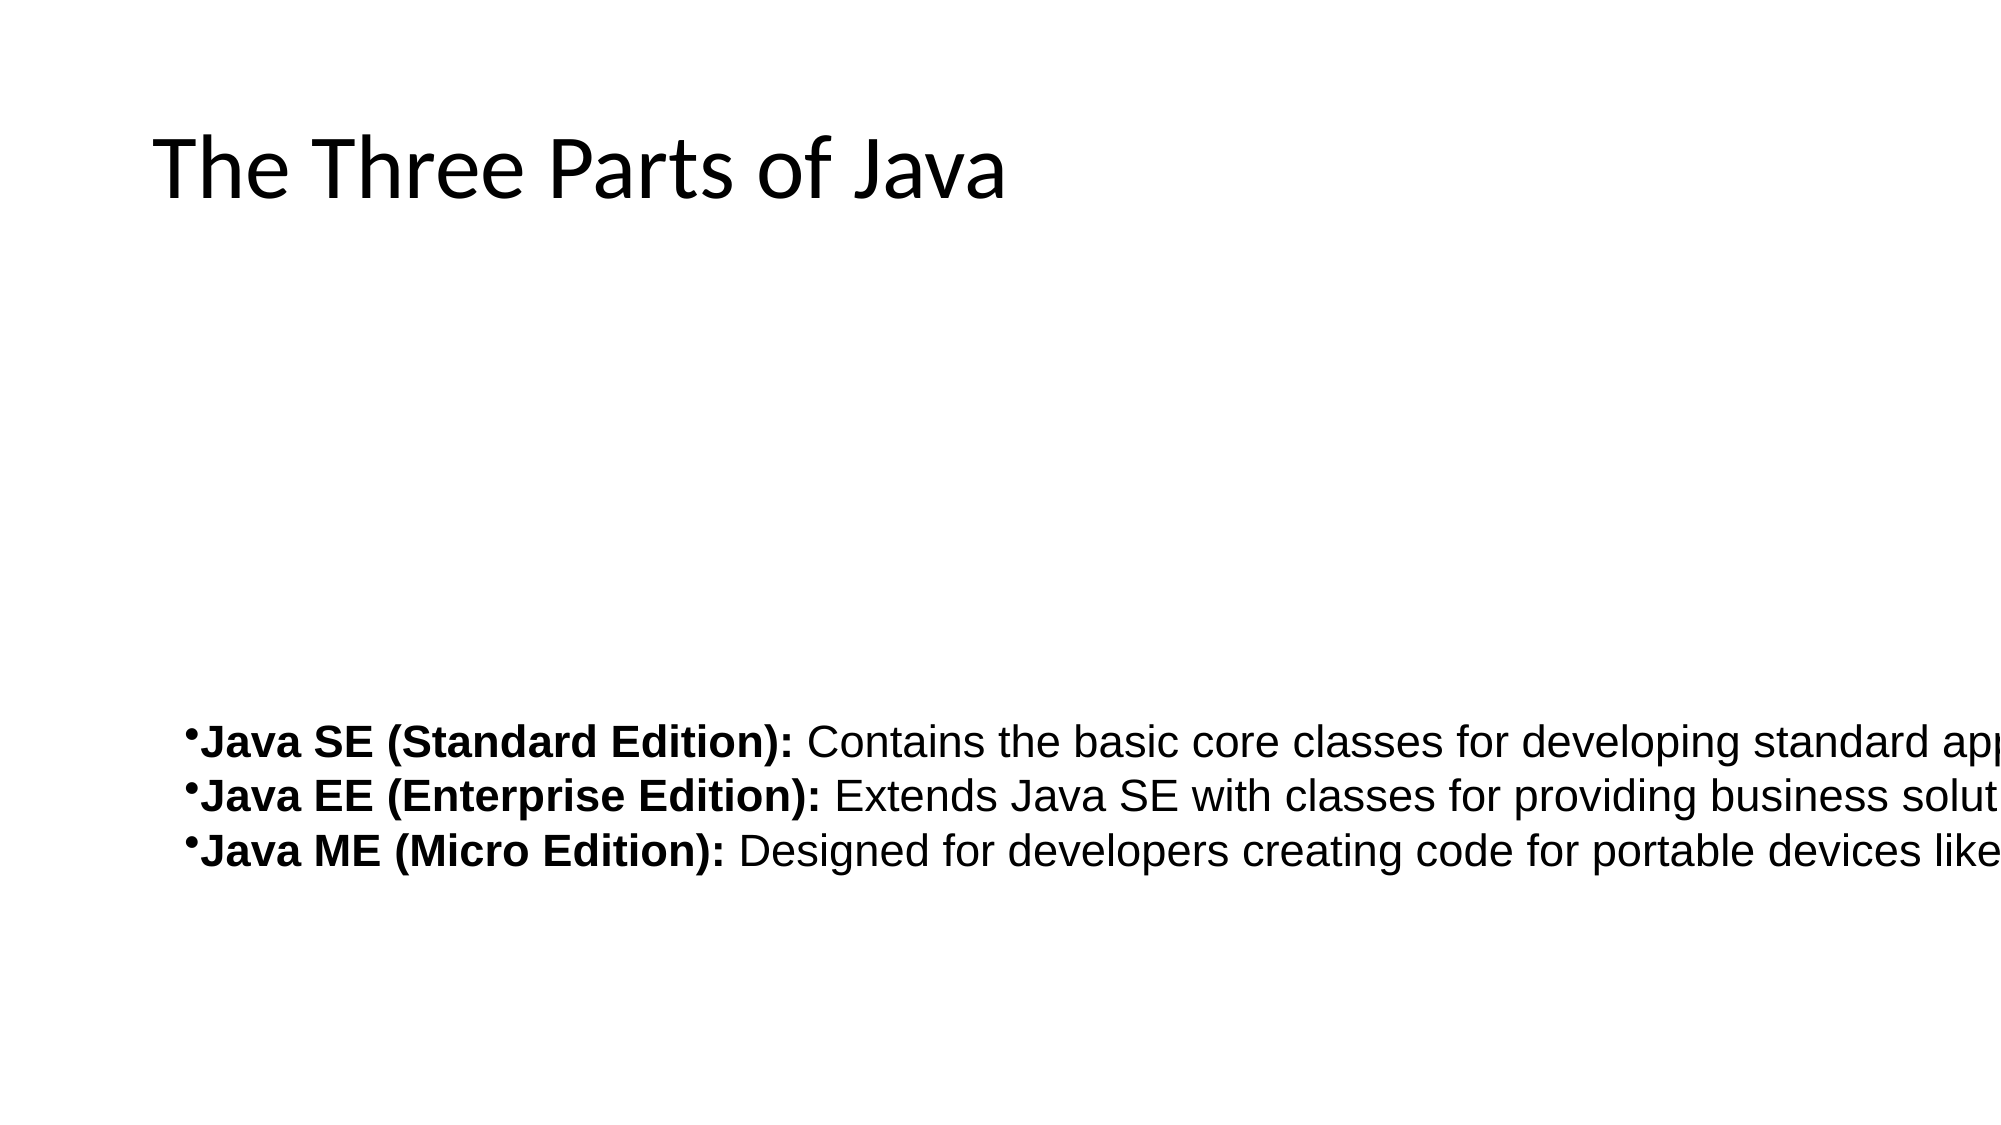

# The Three Parts of Java
Java SE (Standard Edition): Contains the basic core classes for developing standard applications and applets.
Java EE (Enterprise Edition): Extends Java SE with classes for providing business solutions on a network.
Java ME (Micro Edition): Designed for developers creating code for portable devices like PDAs and cell phones, where code size and memory are limited.